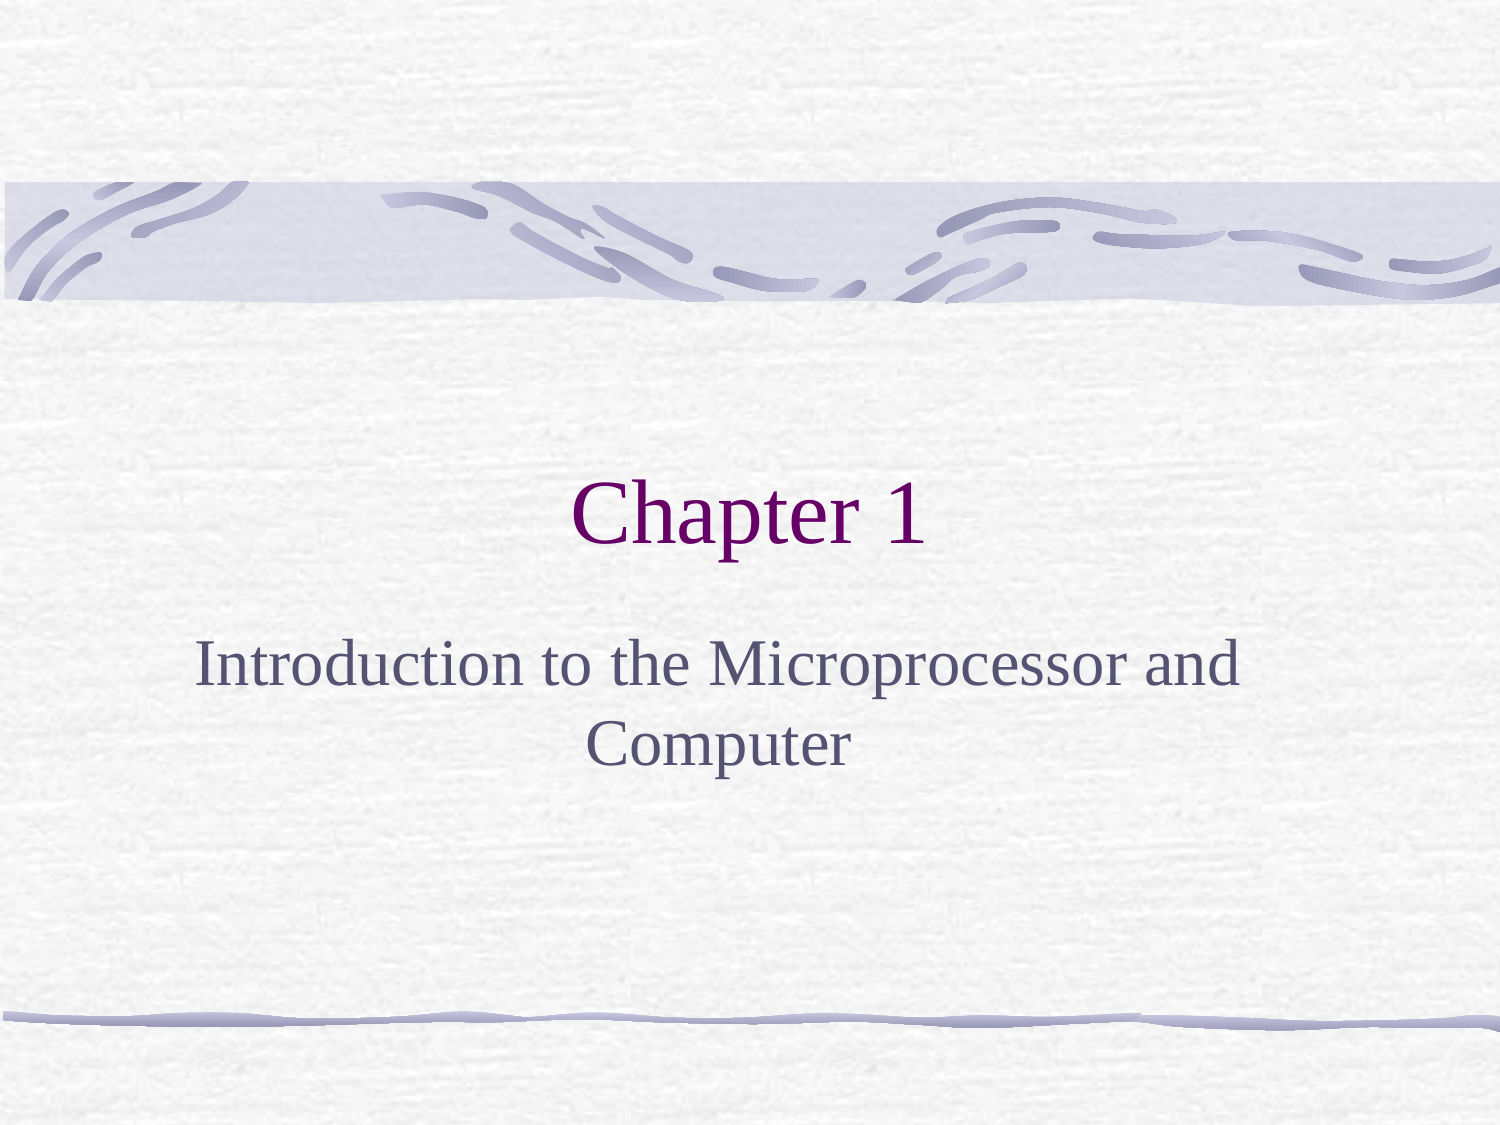

# Chapter 1
Introduction to the Microprocessor and Computer